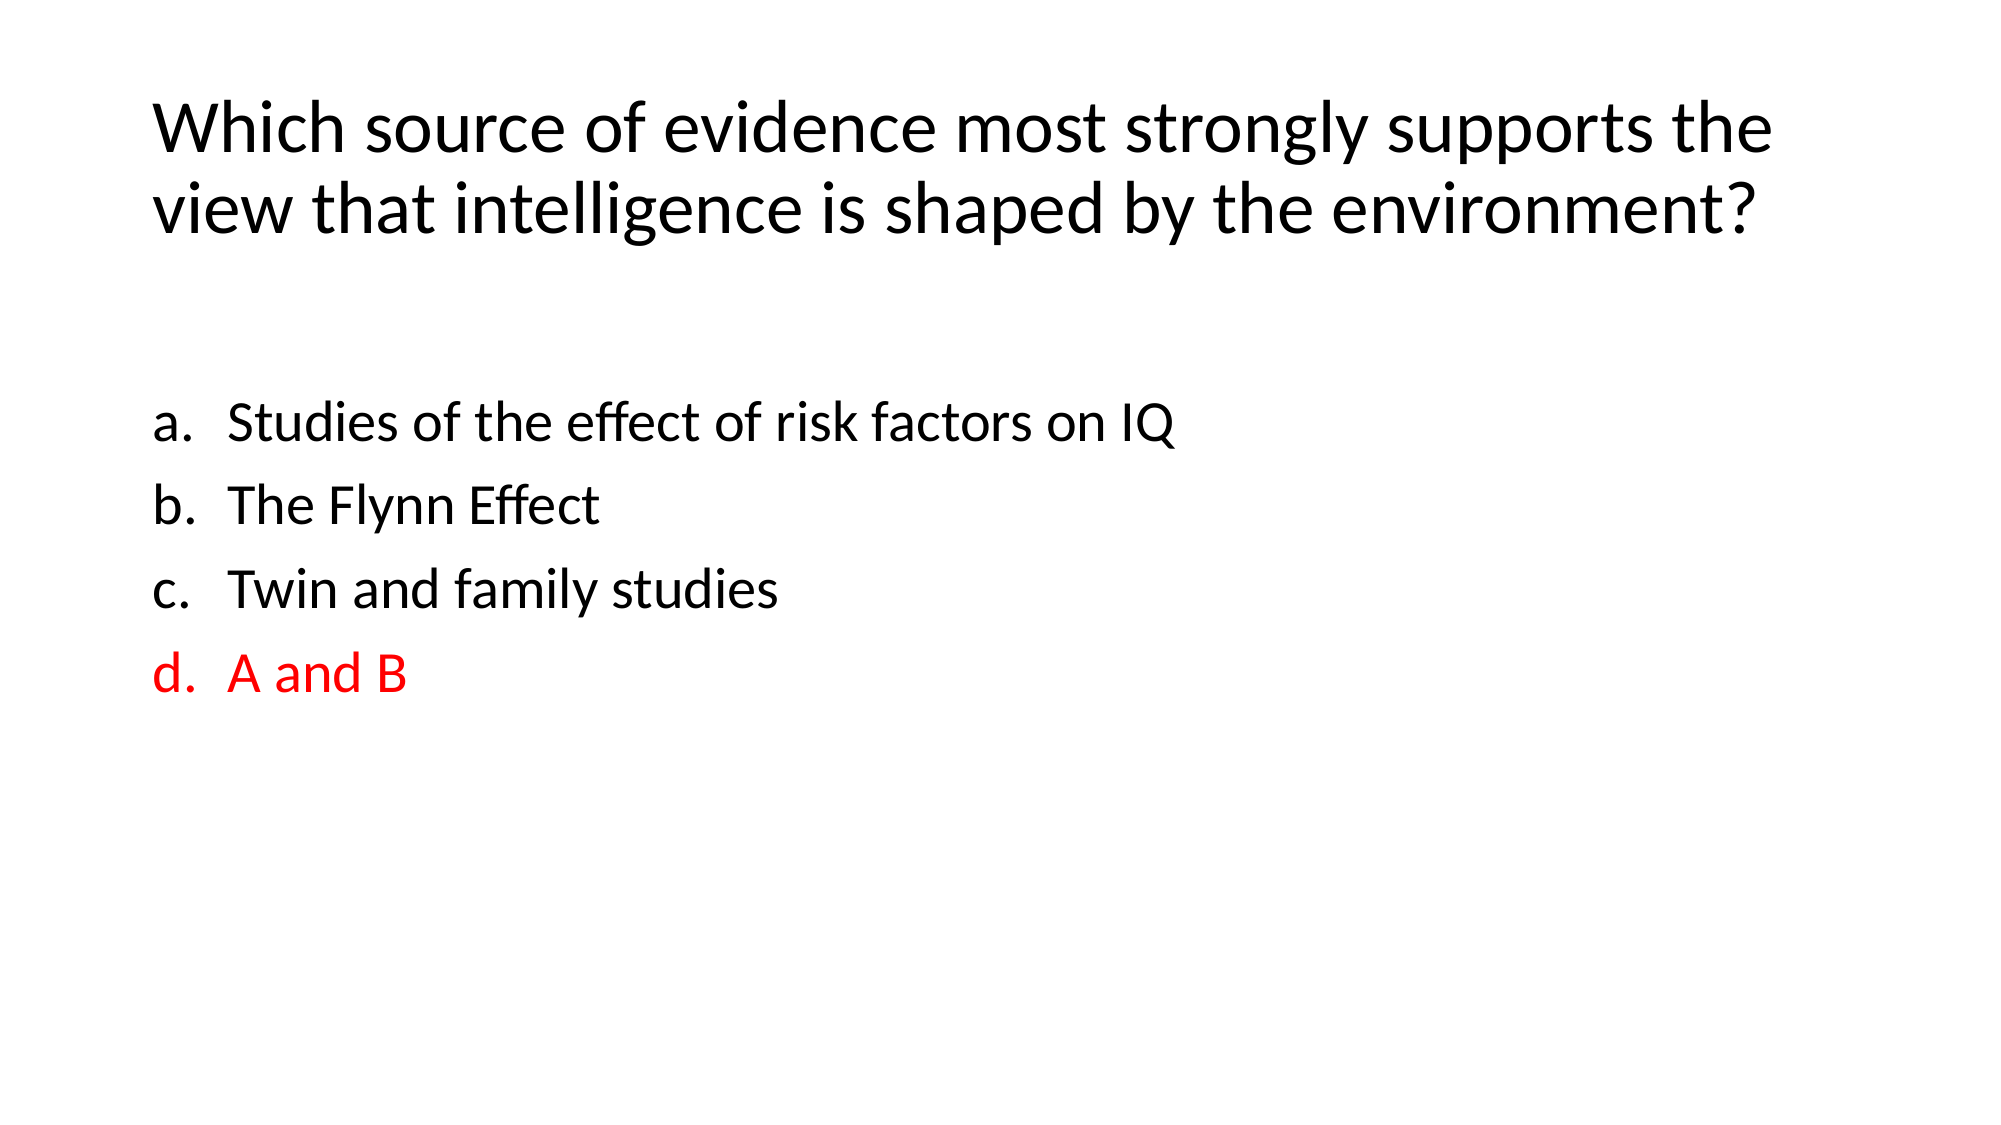

# Which source of evidence most strongly supports the view that intelligence is shaped by the environment?
Studies of the effect of risk factors on IQ
The Flynn Effect
Twin and family studies
A and B